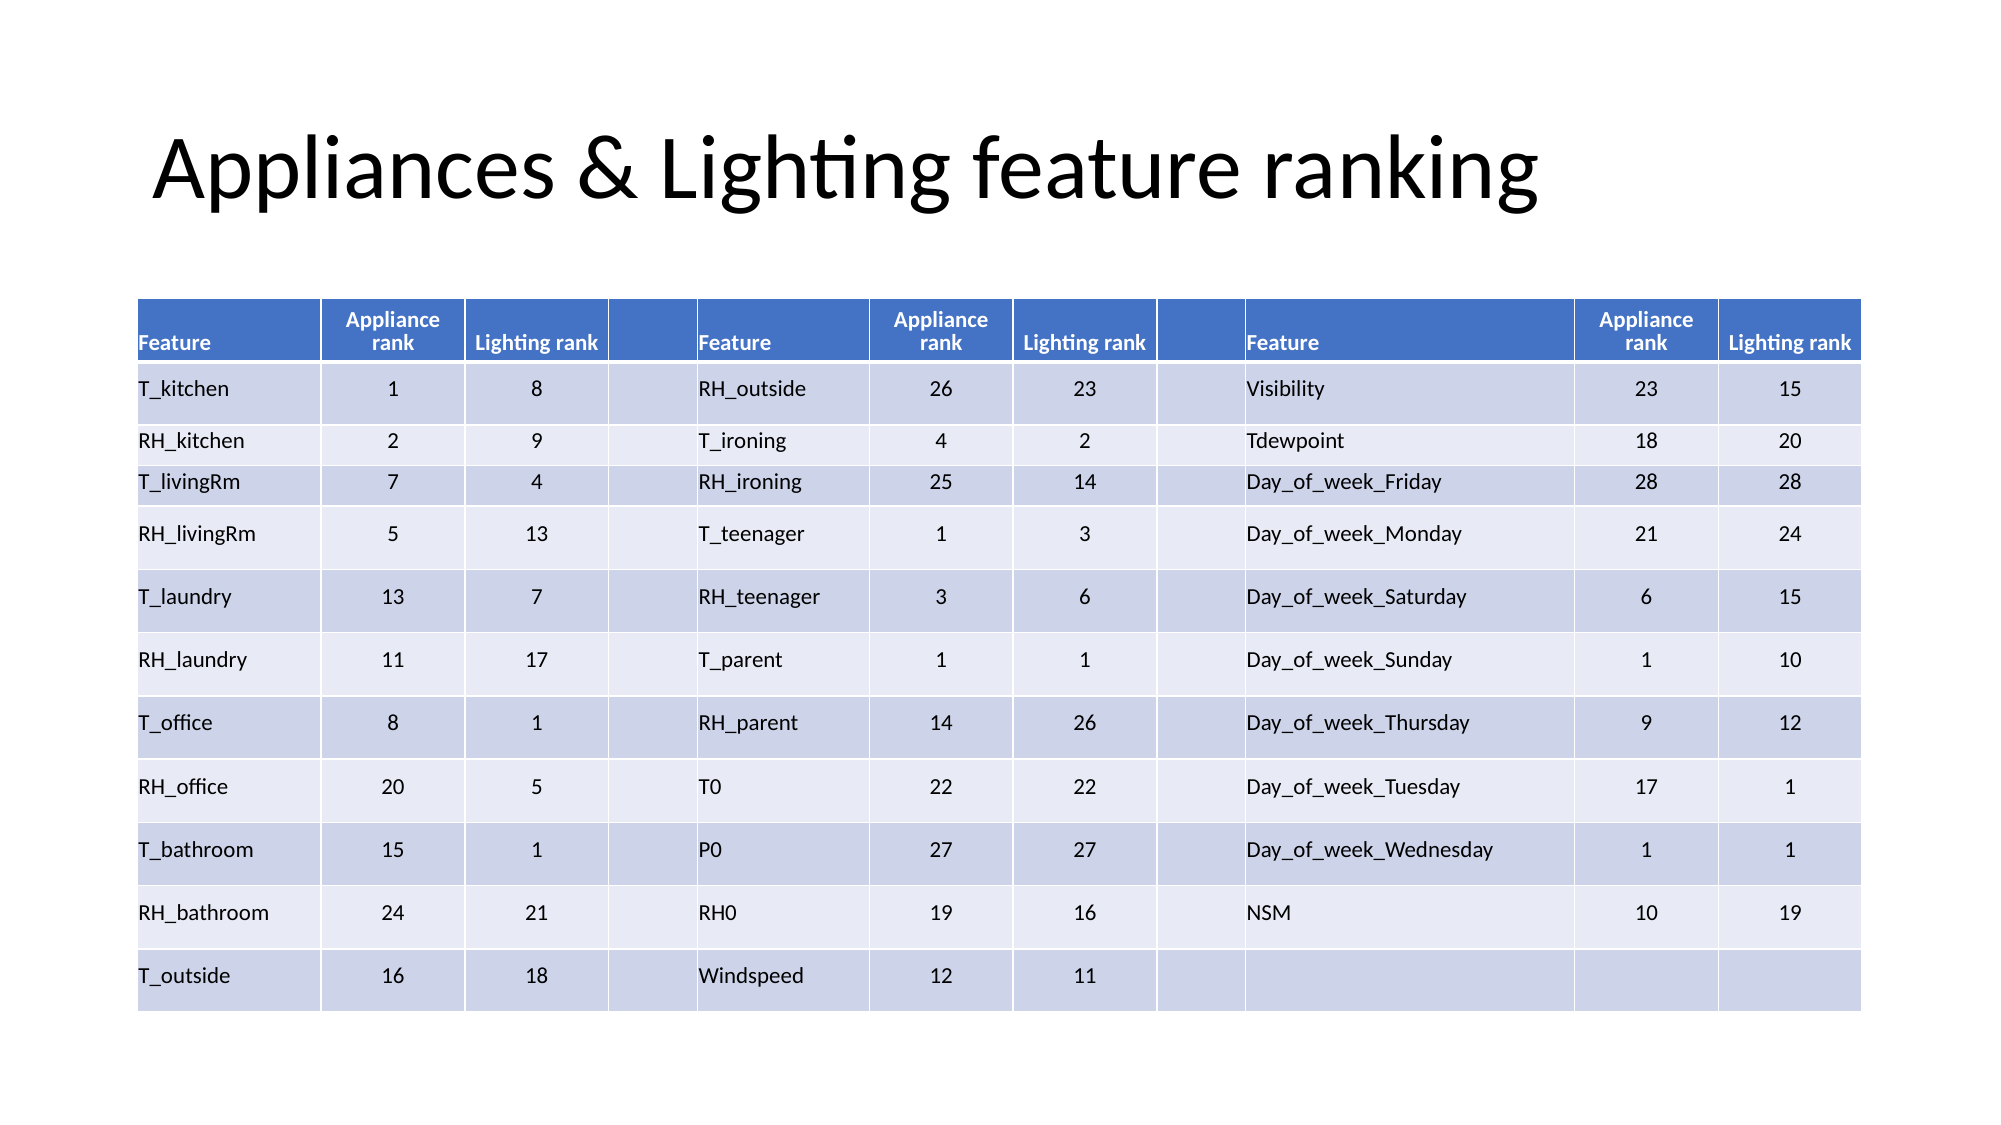

# Appliances & Lighting feature ranking

| Feature | Appliance rank | Lighting rank |  | Feature | Appliance rank | Lighting rank |  | Feature | Appliance rank | Lighting rank |
| --- | --- | --- | --- | --- | --- | --- | --- | --- | --- | --- |
| T\_kitchen | 1 | 8 |  | RH\_outside | 26 | 23 |  | Visibility | 23 | 15 |
| RH\_kitchen | 2 | 9 |  | T\_ironing | 4 | 2 |  | Tdewpoint | 18 | 20 |
| T\_livingRm | 7 | 4 |  | RH\_ironing | 25 | 14 |  | Day\_of\_week\_Friday | 28 | 28 |
| RH\_livingRm | 5 | 13 |  | T\_teenager | 1 | 3 |  | Day\_of\_week\_Monday | 21 | 24 |
| T\_laundry | 13 | 7 |  | RH\_teenager | 3 | 6 |  | Day\_of\_week\_Saturday | 6 | 15 |
| RH\_laundry | 11 | 17 |  | T\_parent | 1 | 1 |  | Day\_of\_week\_Sunday | 1 | 10 |
| T\_office | 8 | 1 |  | RH\_parent | 14 | 26 |  | Day\_of\_week\_Thursday | 9 | 12 |
| RH\_office | 20 | 5 |  | T0 | 22 | 22 |  | Day\_of\_week\_Tuesday | 17 | 1 |
| T\_bathroom | 15 | 1 |  | P0 | 27 | 27 |  | Day\_of\_week\_Wednesday | 1 | 1 |
| RH\_bathroom | 24 | 21 |  | RH0 | 19 | 16 |  | NSM | 10 | 19 |
| T\_outside | 16 | 18 |  | Windspeed | 12 | 11 |  |  |  |  |